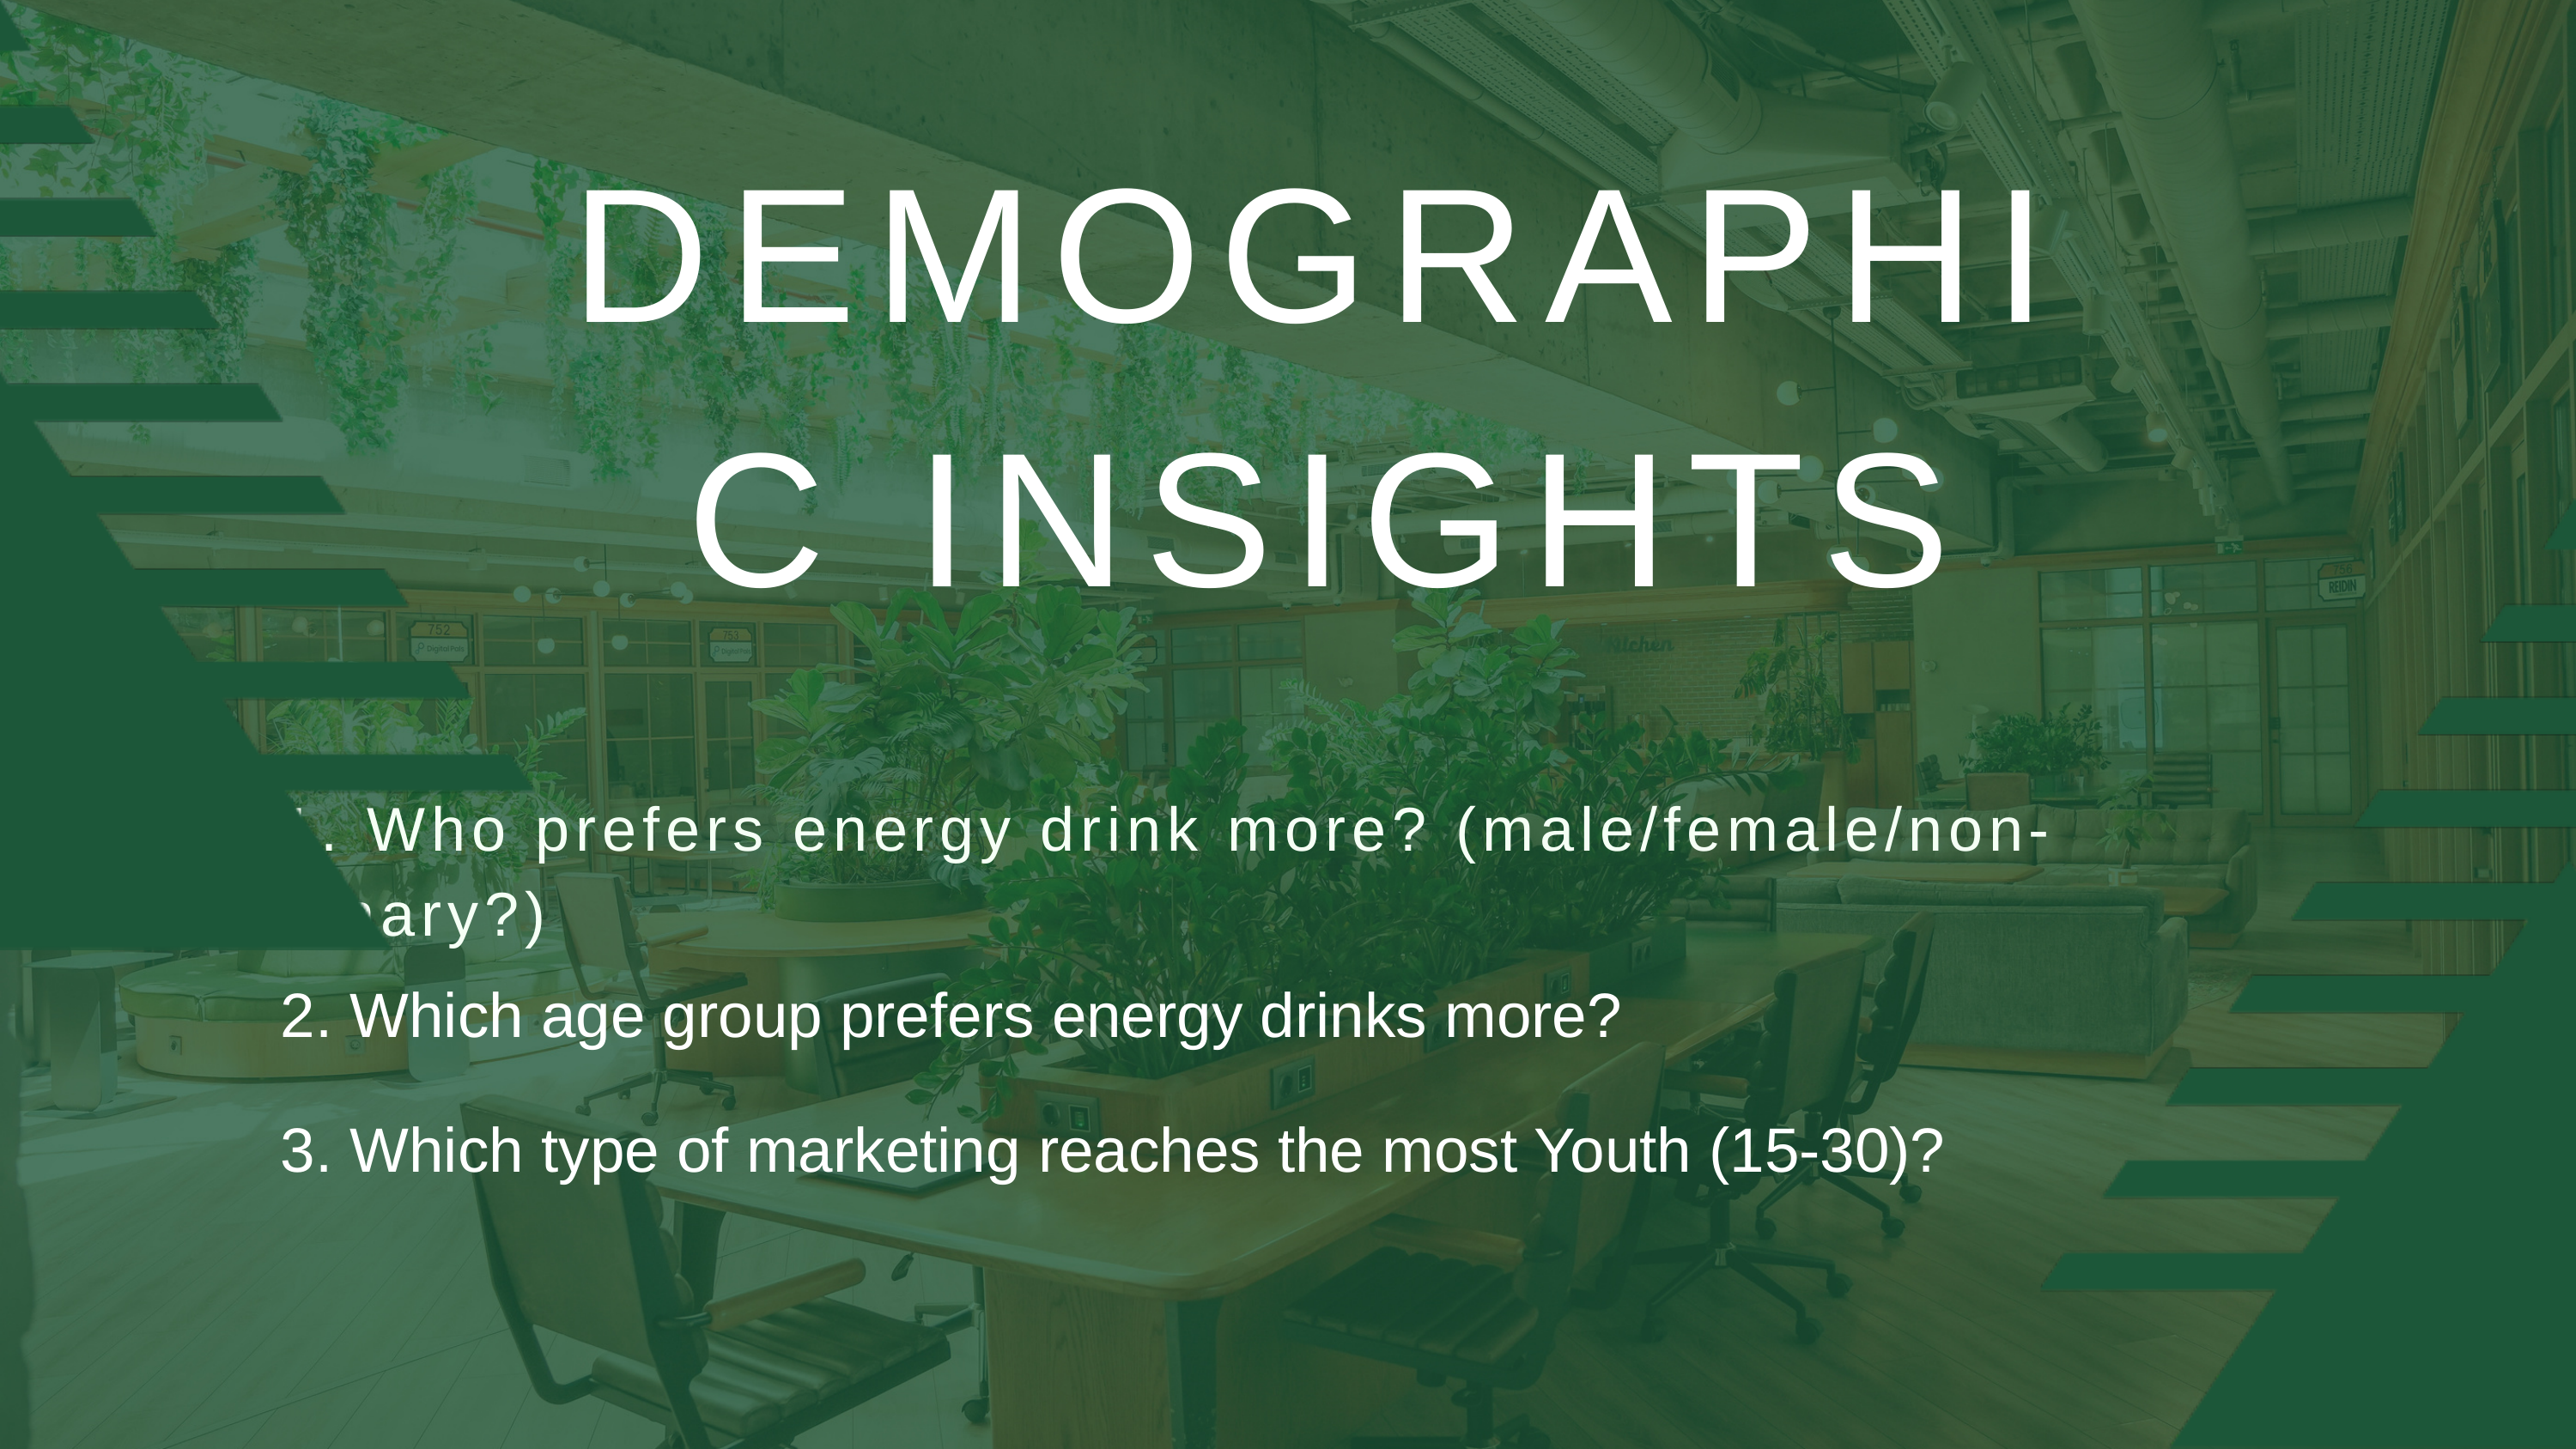

DEMOGRAPHIC INSIGHTS

1. Who prefers energy drink more? (male/female/non-binary?)
2. Which age group prefers energy drinks more?
3. Which type of marketing reaches the most Youth (15-30)?